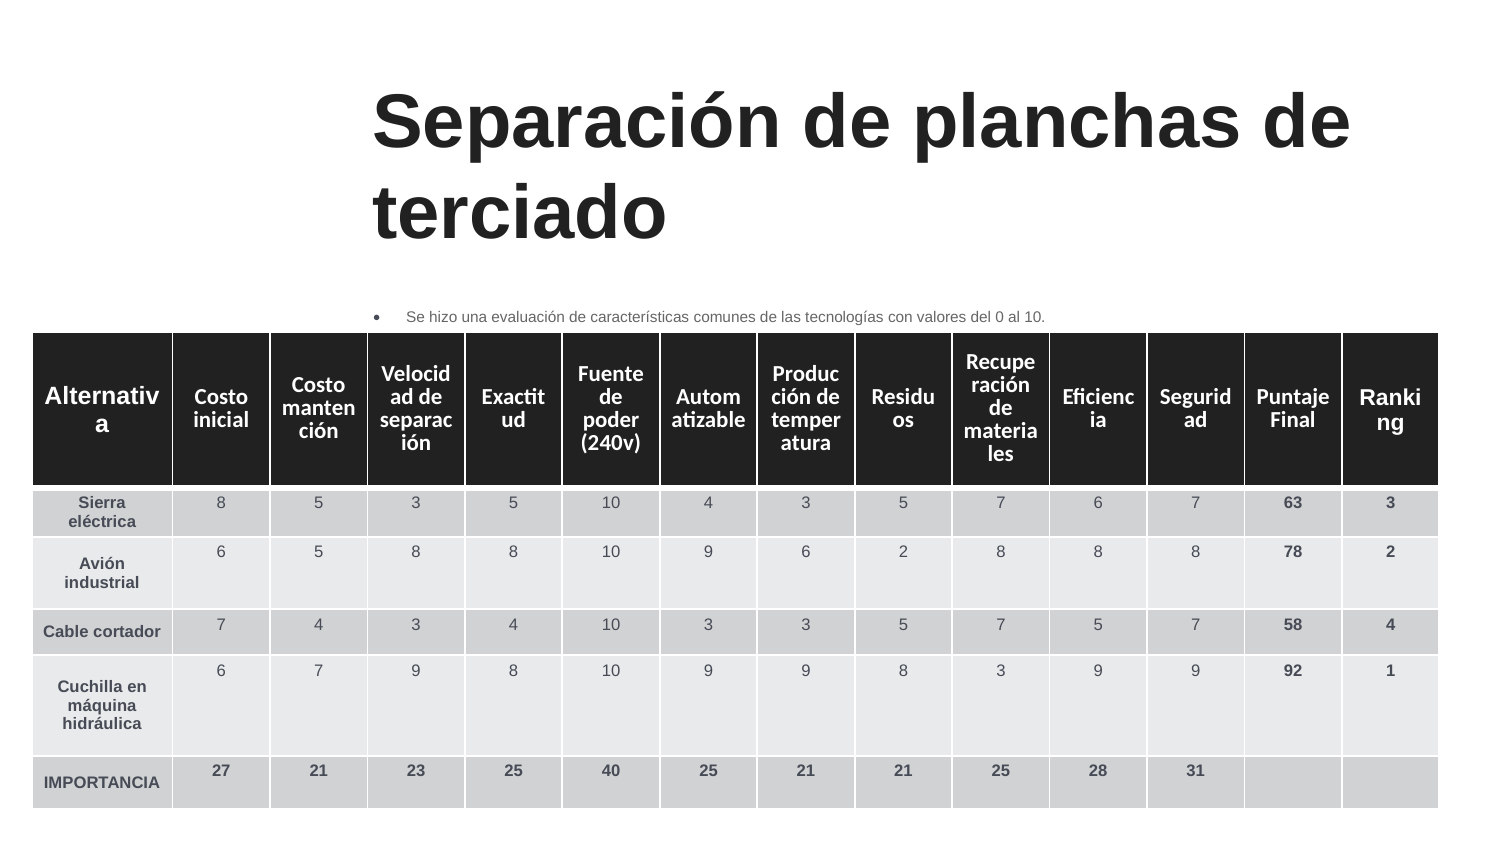

# Separación de planchas de terciado
Se hizo una evaluación de características comunes de las tecnologías con valores del 0 al 10.
| Alternativa | Costo inicial | Costo mantención | Velocidad de separación | Exactitud | Fuente de poder (240v) | Automatizable | Producción de temperatura | Residuos | Recuperación de materiales | Eficiencia | Seguridad | Puntaje Final | Ranking |
| --- | --- | --- | --- | --- | --- | --- | --- | --- | --- | --- | --- | --- | --- |
| Sierra eléctrica | 8 | 5 | 3 | 5 | 10 | 4 | 3 | 5 | 7 | 6 | 7 | 63 | 3 |
| Avión industrial | 6 | 5 | 8 | 8 | 10 | 9 | 6 | 2 | 8 | 8 | 8 | 78 | 2 |
| Cable cortador | 7 | 4 | 3 | 4 | 10 | 3 | 3 | 5 | 7 | 5 | 7 | 58 | 4 |
| Cuchilla en máquina hidráulica | 6 | 7 | 9 | 8 | 10 | 9 | 9 | 8 | 3 | 9 | 9 | 92 | 1 |
| IMPORTANCIA | 27 | 21 | 23 | 25 | 40 | 25 | 21 | 21 | 25 | 28 | 31 |  |  |